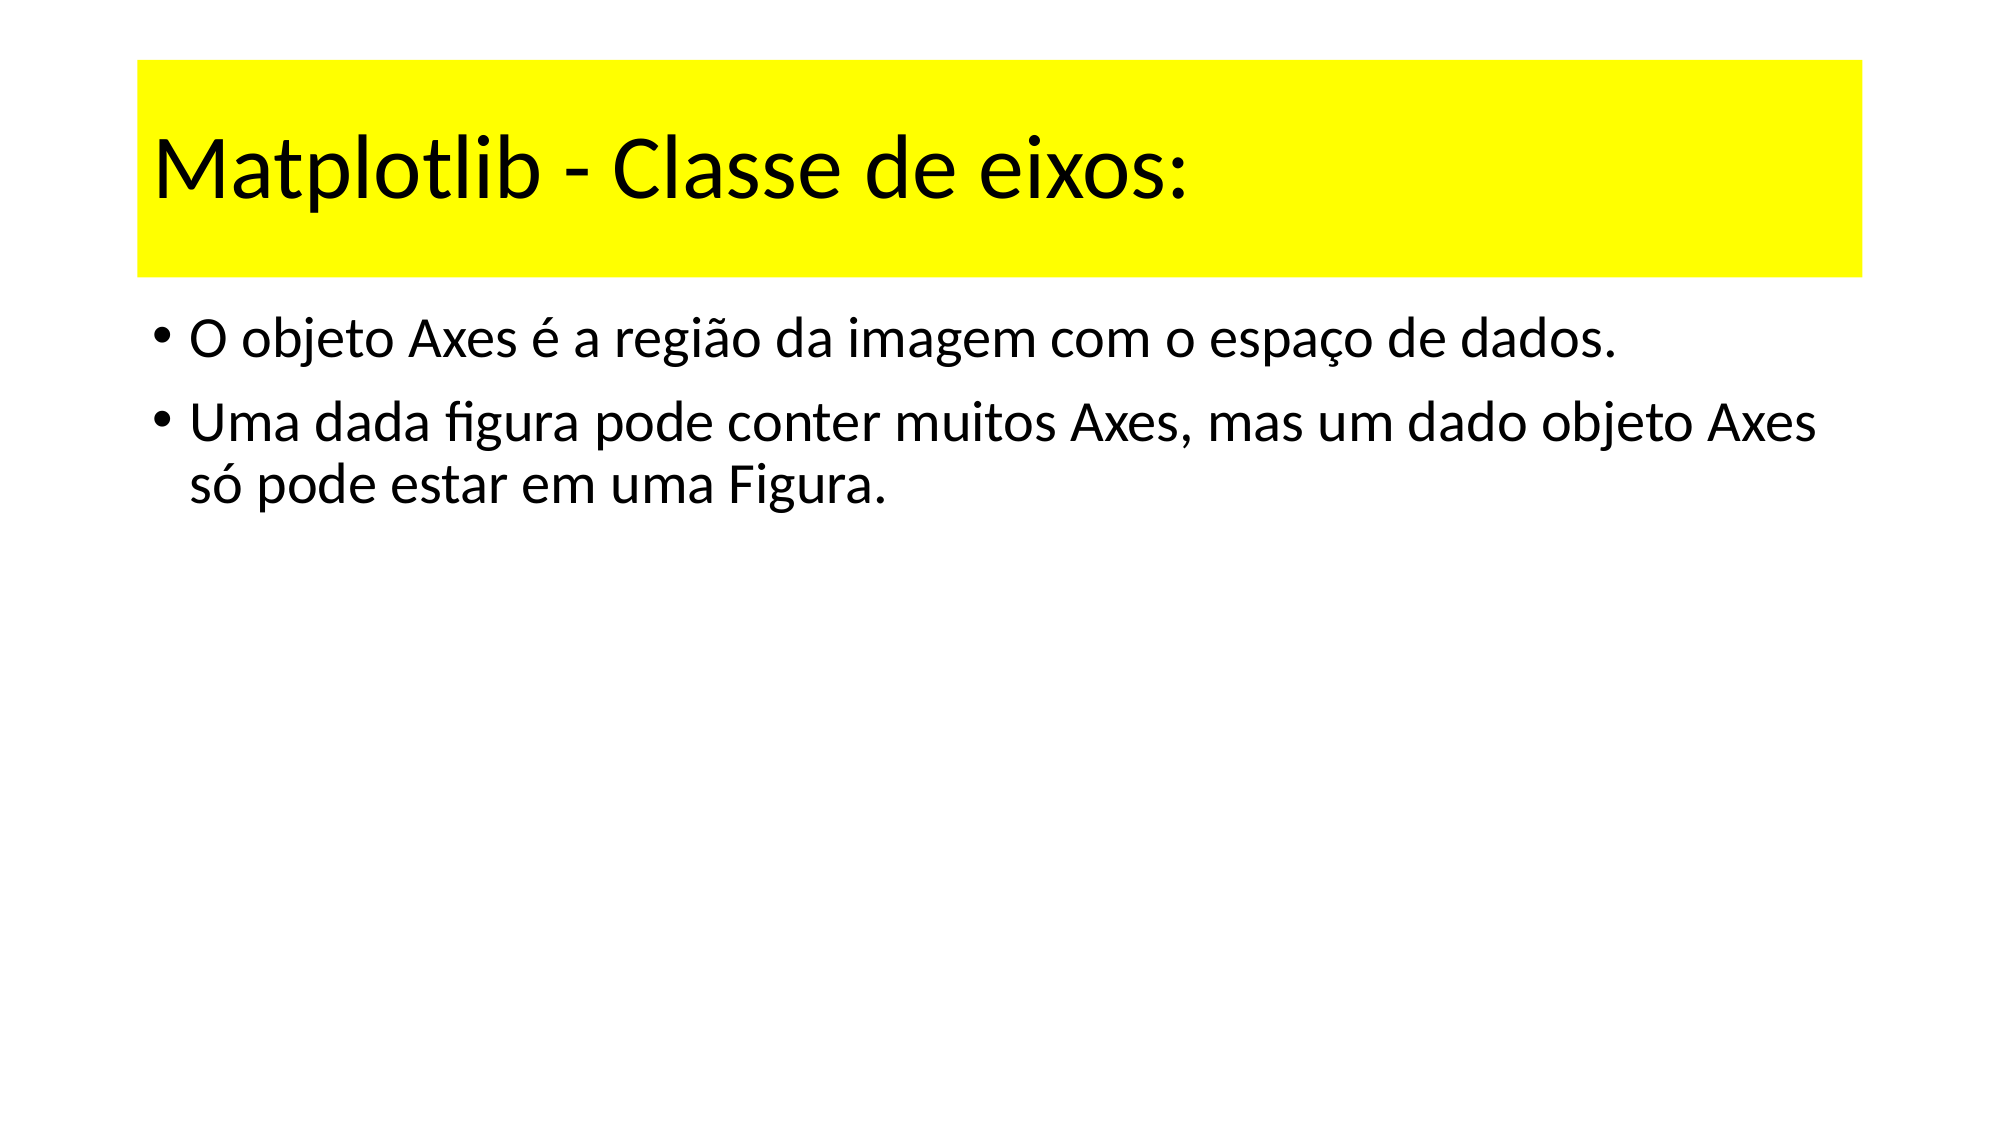

# Matplotlib - Classe de eixos:
O objeto Axes é a região da imagem com o espaço de dados.
Uma dada figura pode conter muitos Axes, mas um dado objeto Axes só pode estar em uma Figura.